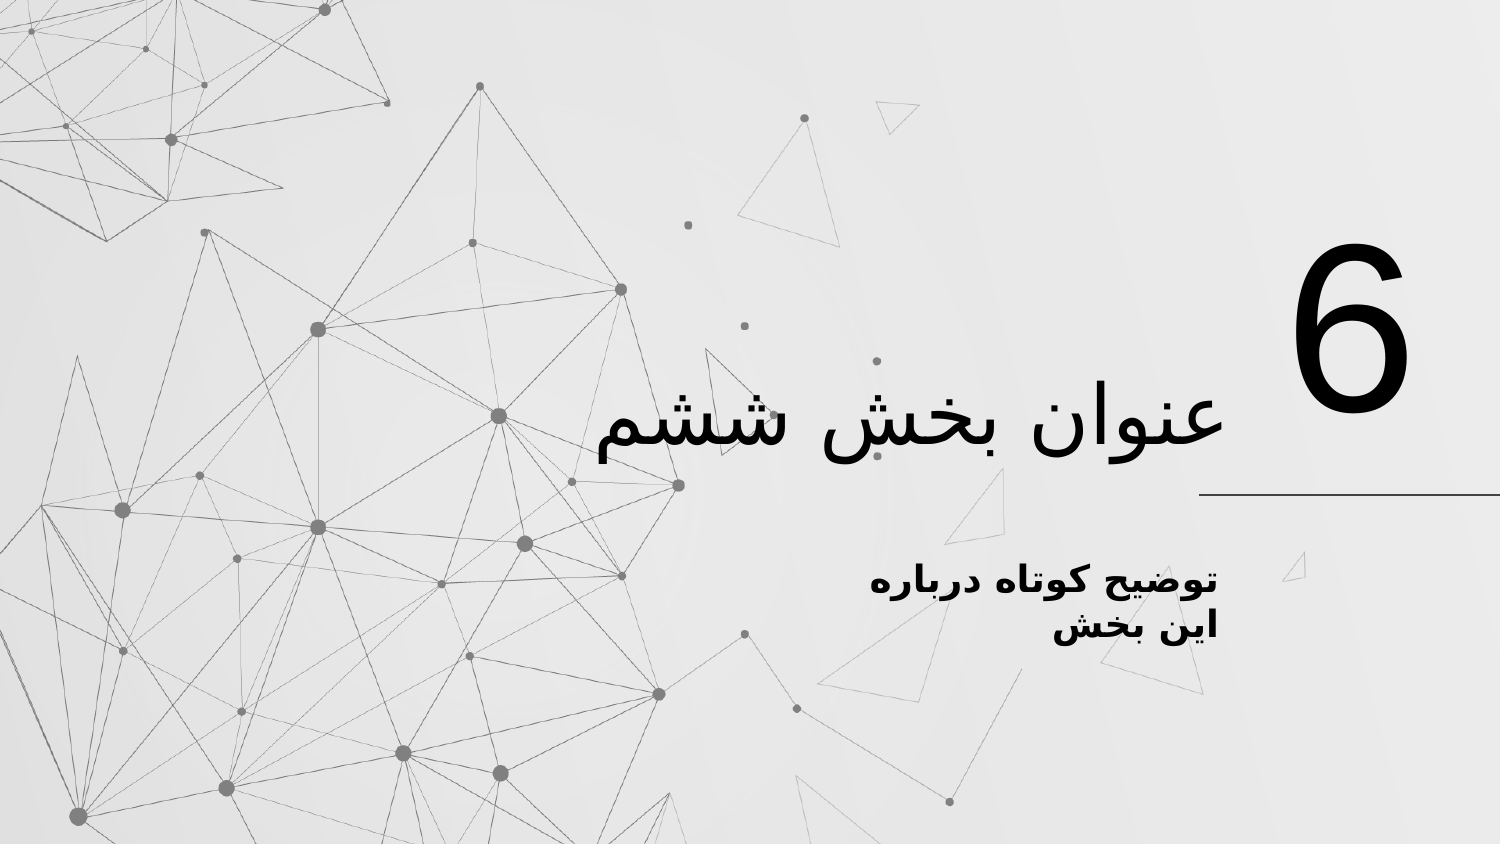

6
عنوان بخش ششم
توضیح کوتاه درباره این بخش